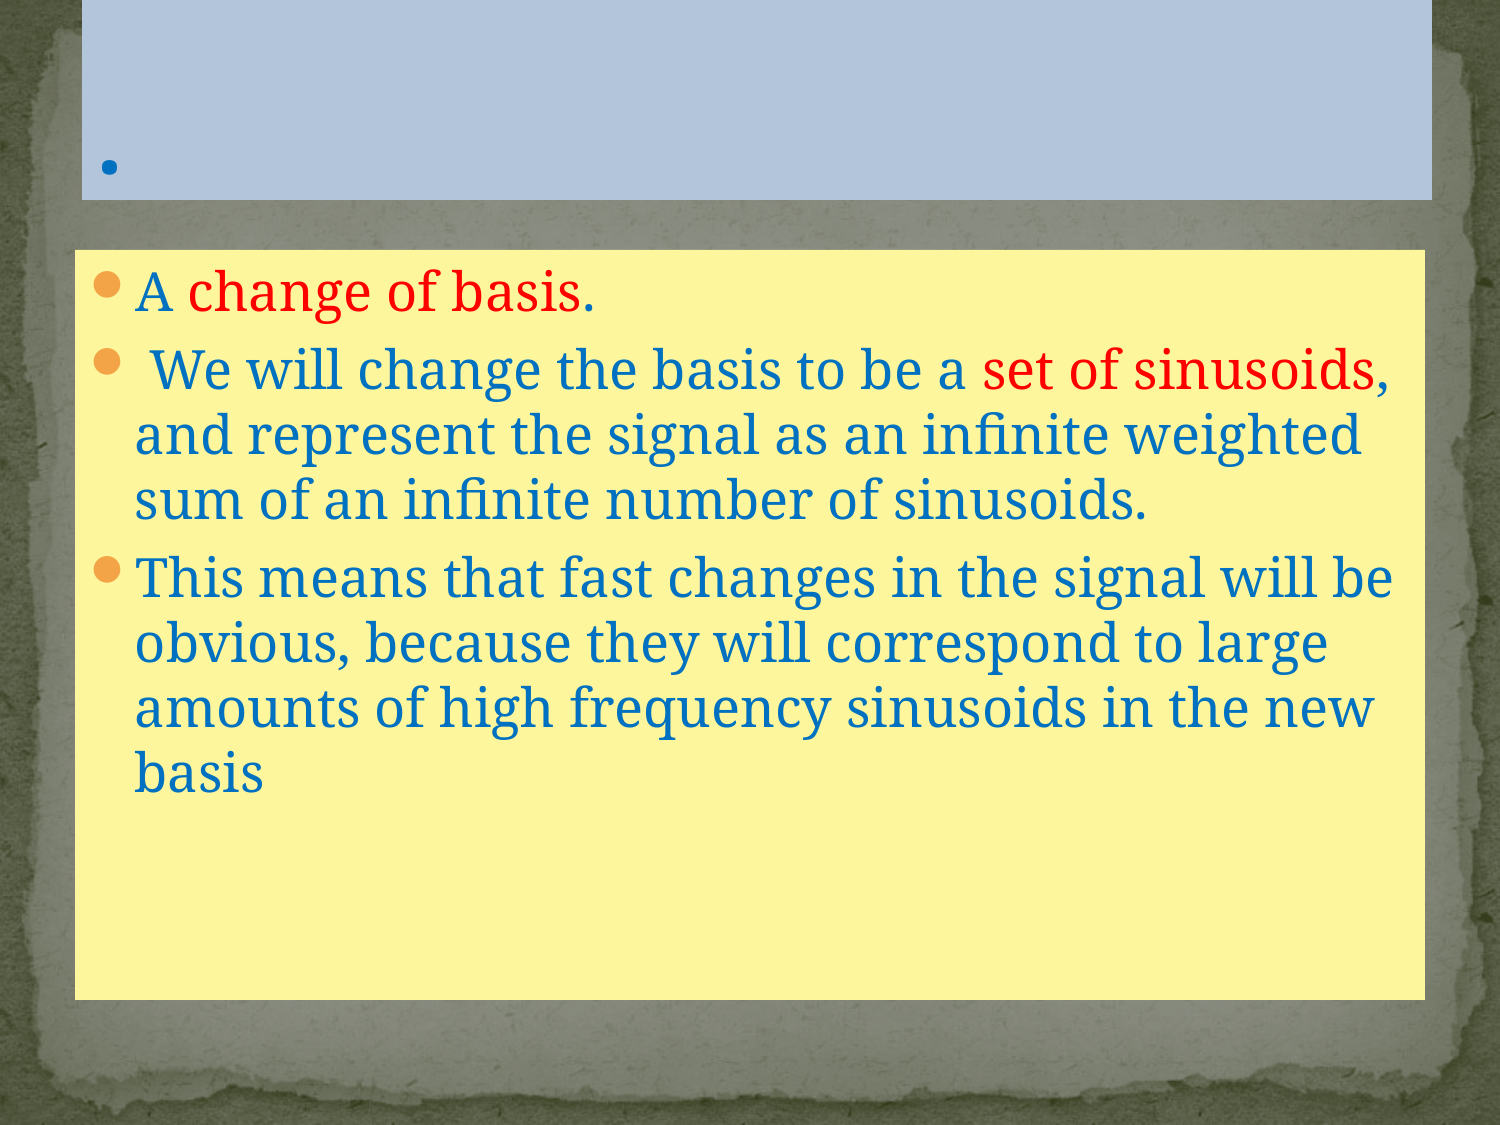

# .
A change of basis.
 We will change the basis to be a set of sinusoids, and represent the signal as an infinite weighted sum of an infinite number of sinusoids.
This means that fast changes in the signal will be obvious, because they will correspond to large amounts of high frequency sinusoids in the new basis